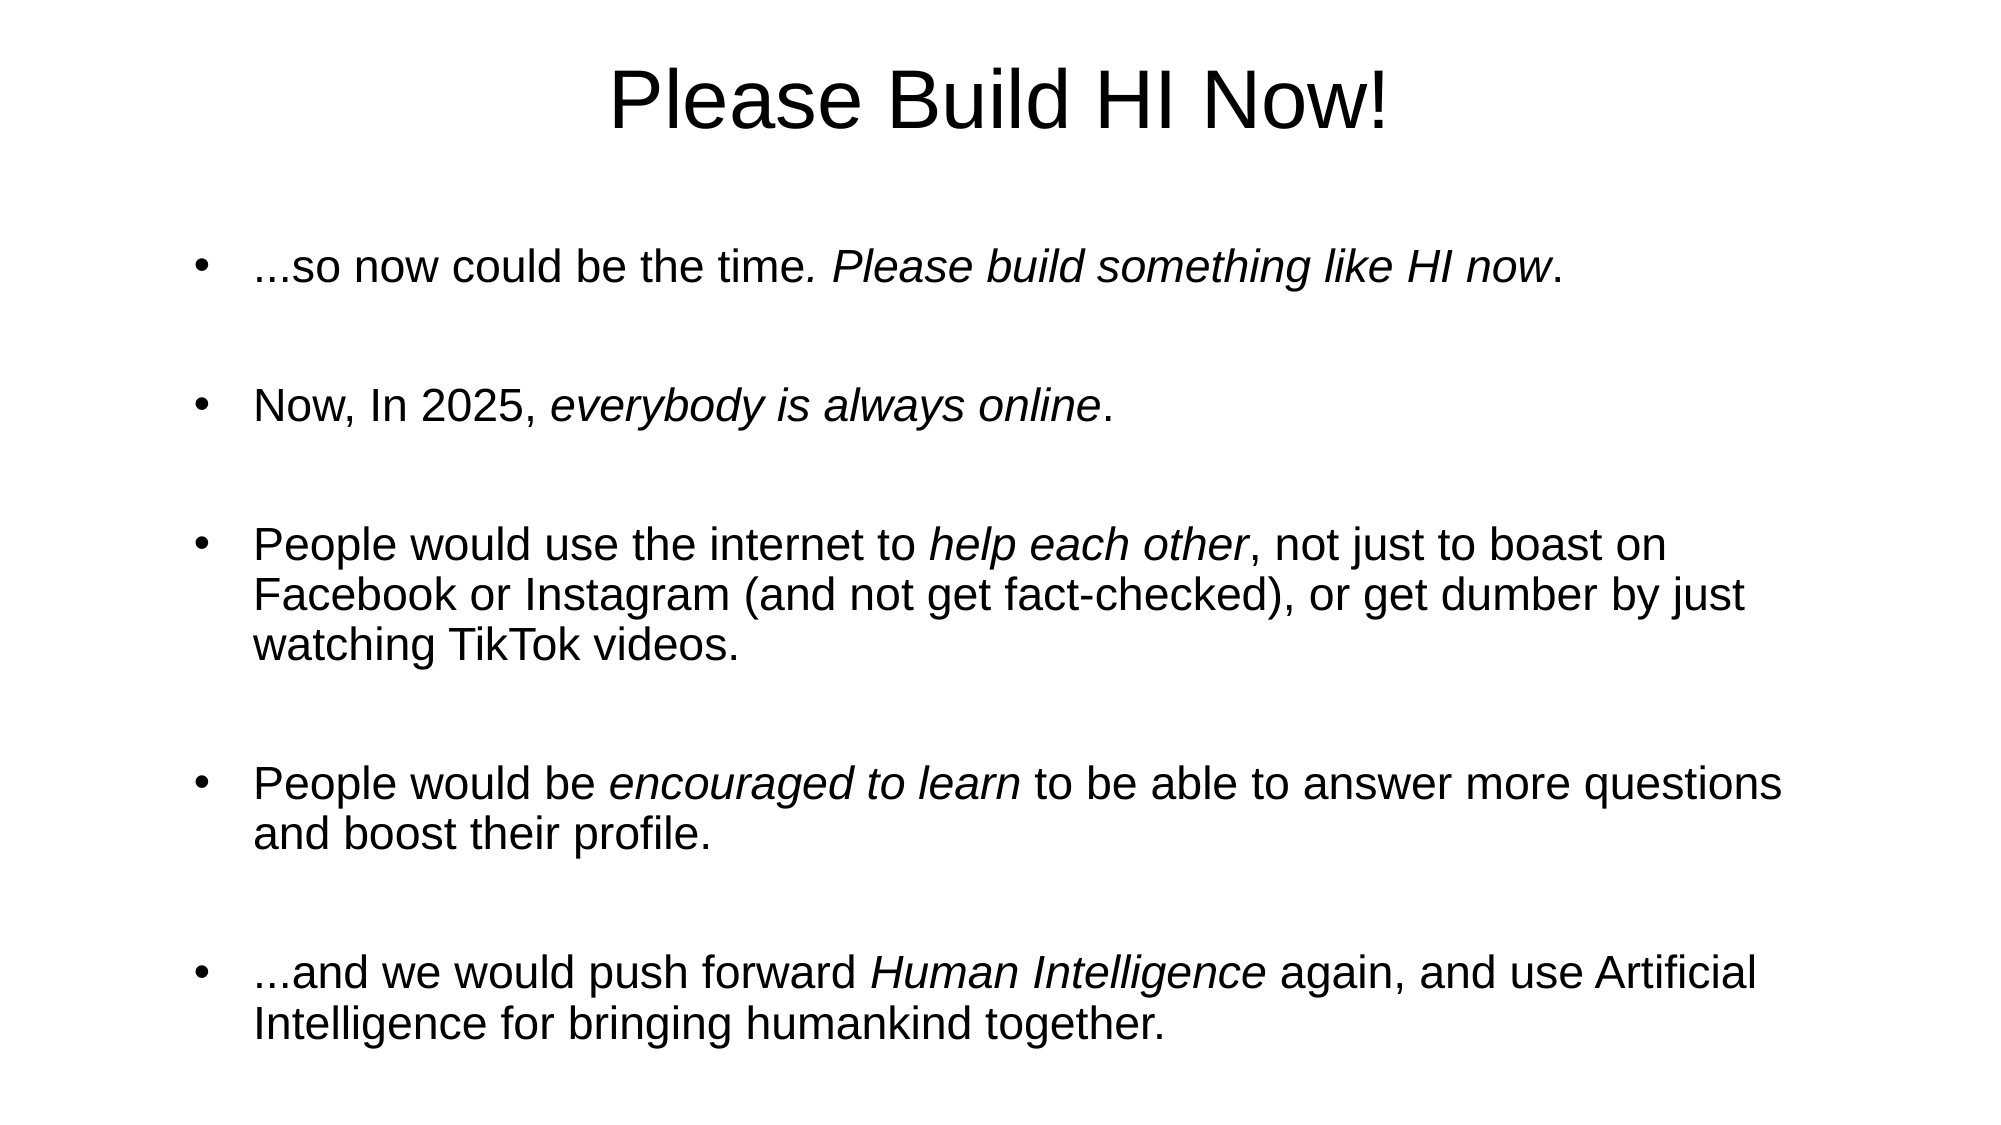

# Please Build HI Now!
...so now could be the time. Please build something like HI now.

Now, In 2025, everybody is always online.

People would use the internet to help each other, not just to boast on Facebook or Instagram (and not get fact-checked), or get dumber by just watching TikTok videos.

People would be encouraged to learn to be able to answer more questions and boost their profile.

...and we would push forward Human Intelligence again, and use Artificial Intelligence for bringing humankind together.